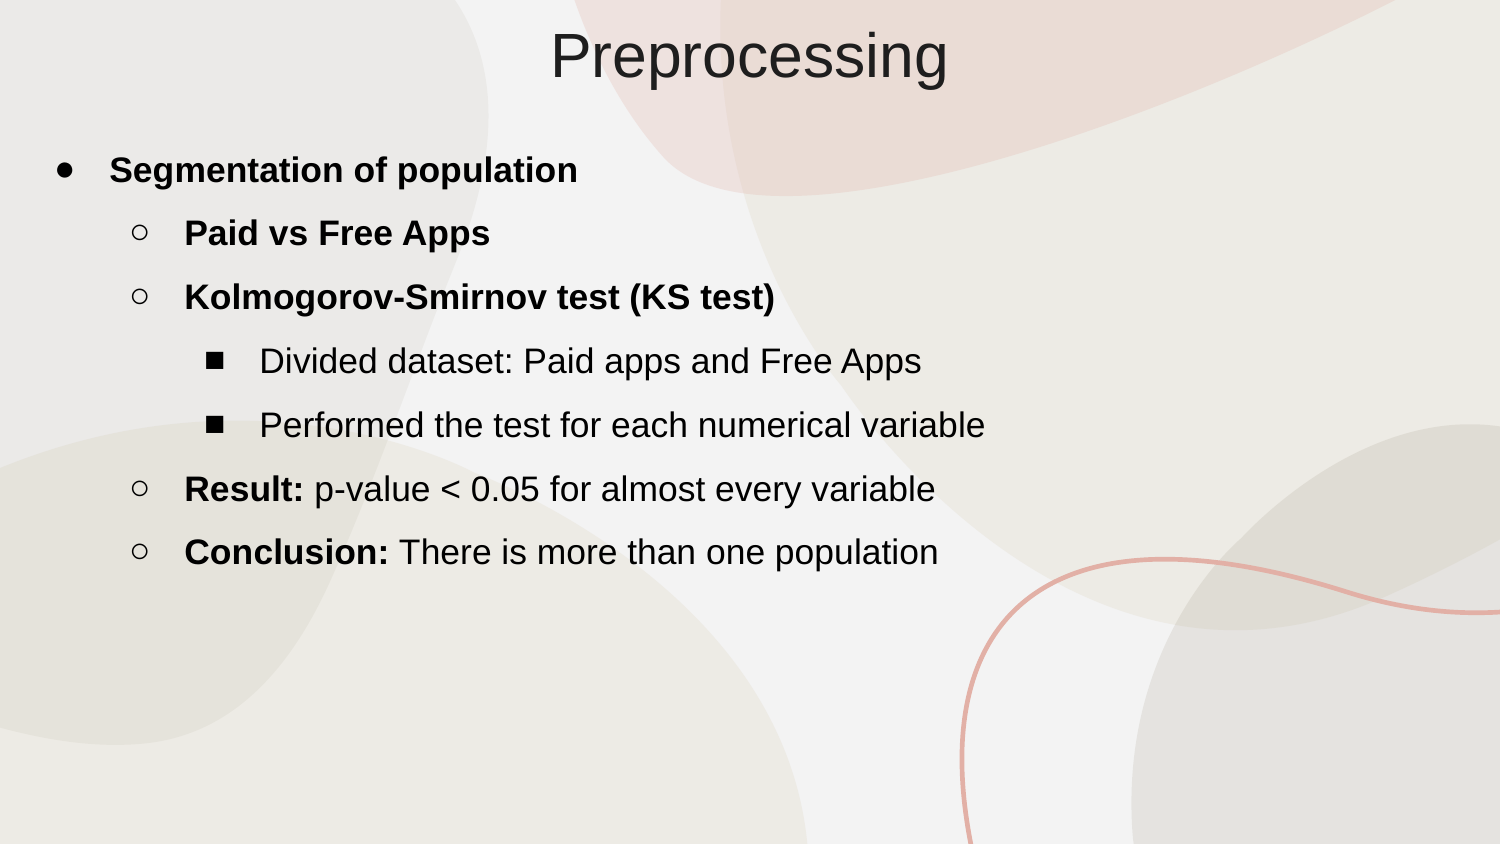

Preprocessing
Segmentation of population
Paid vs Free Apps
Kolmogorov-Smirnov test (KS test)
Divided dataset: Paid apps and Free Apps
Performed the test for each numerical variable
Result: p-value < 0.05 for almost every variable
Conclusion: There is more than one population